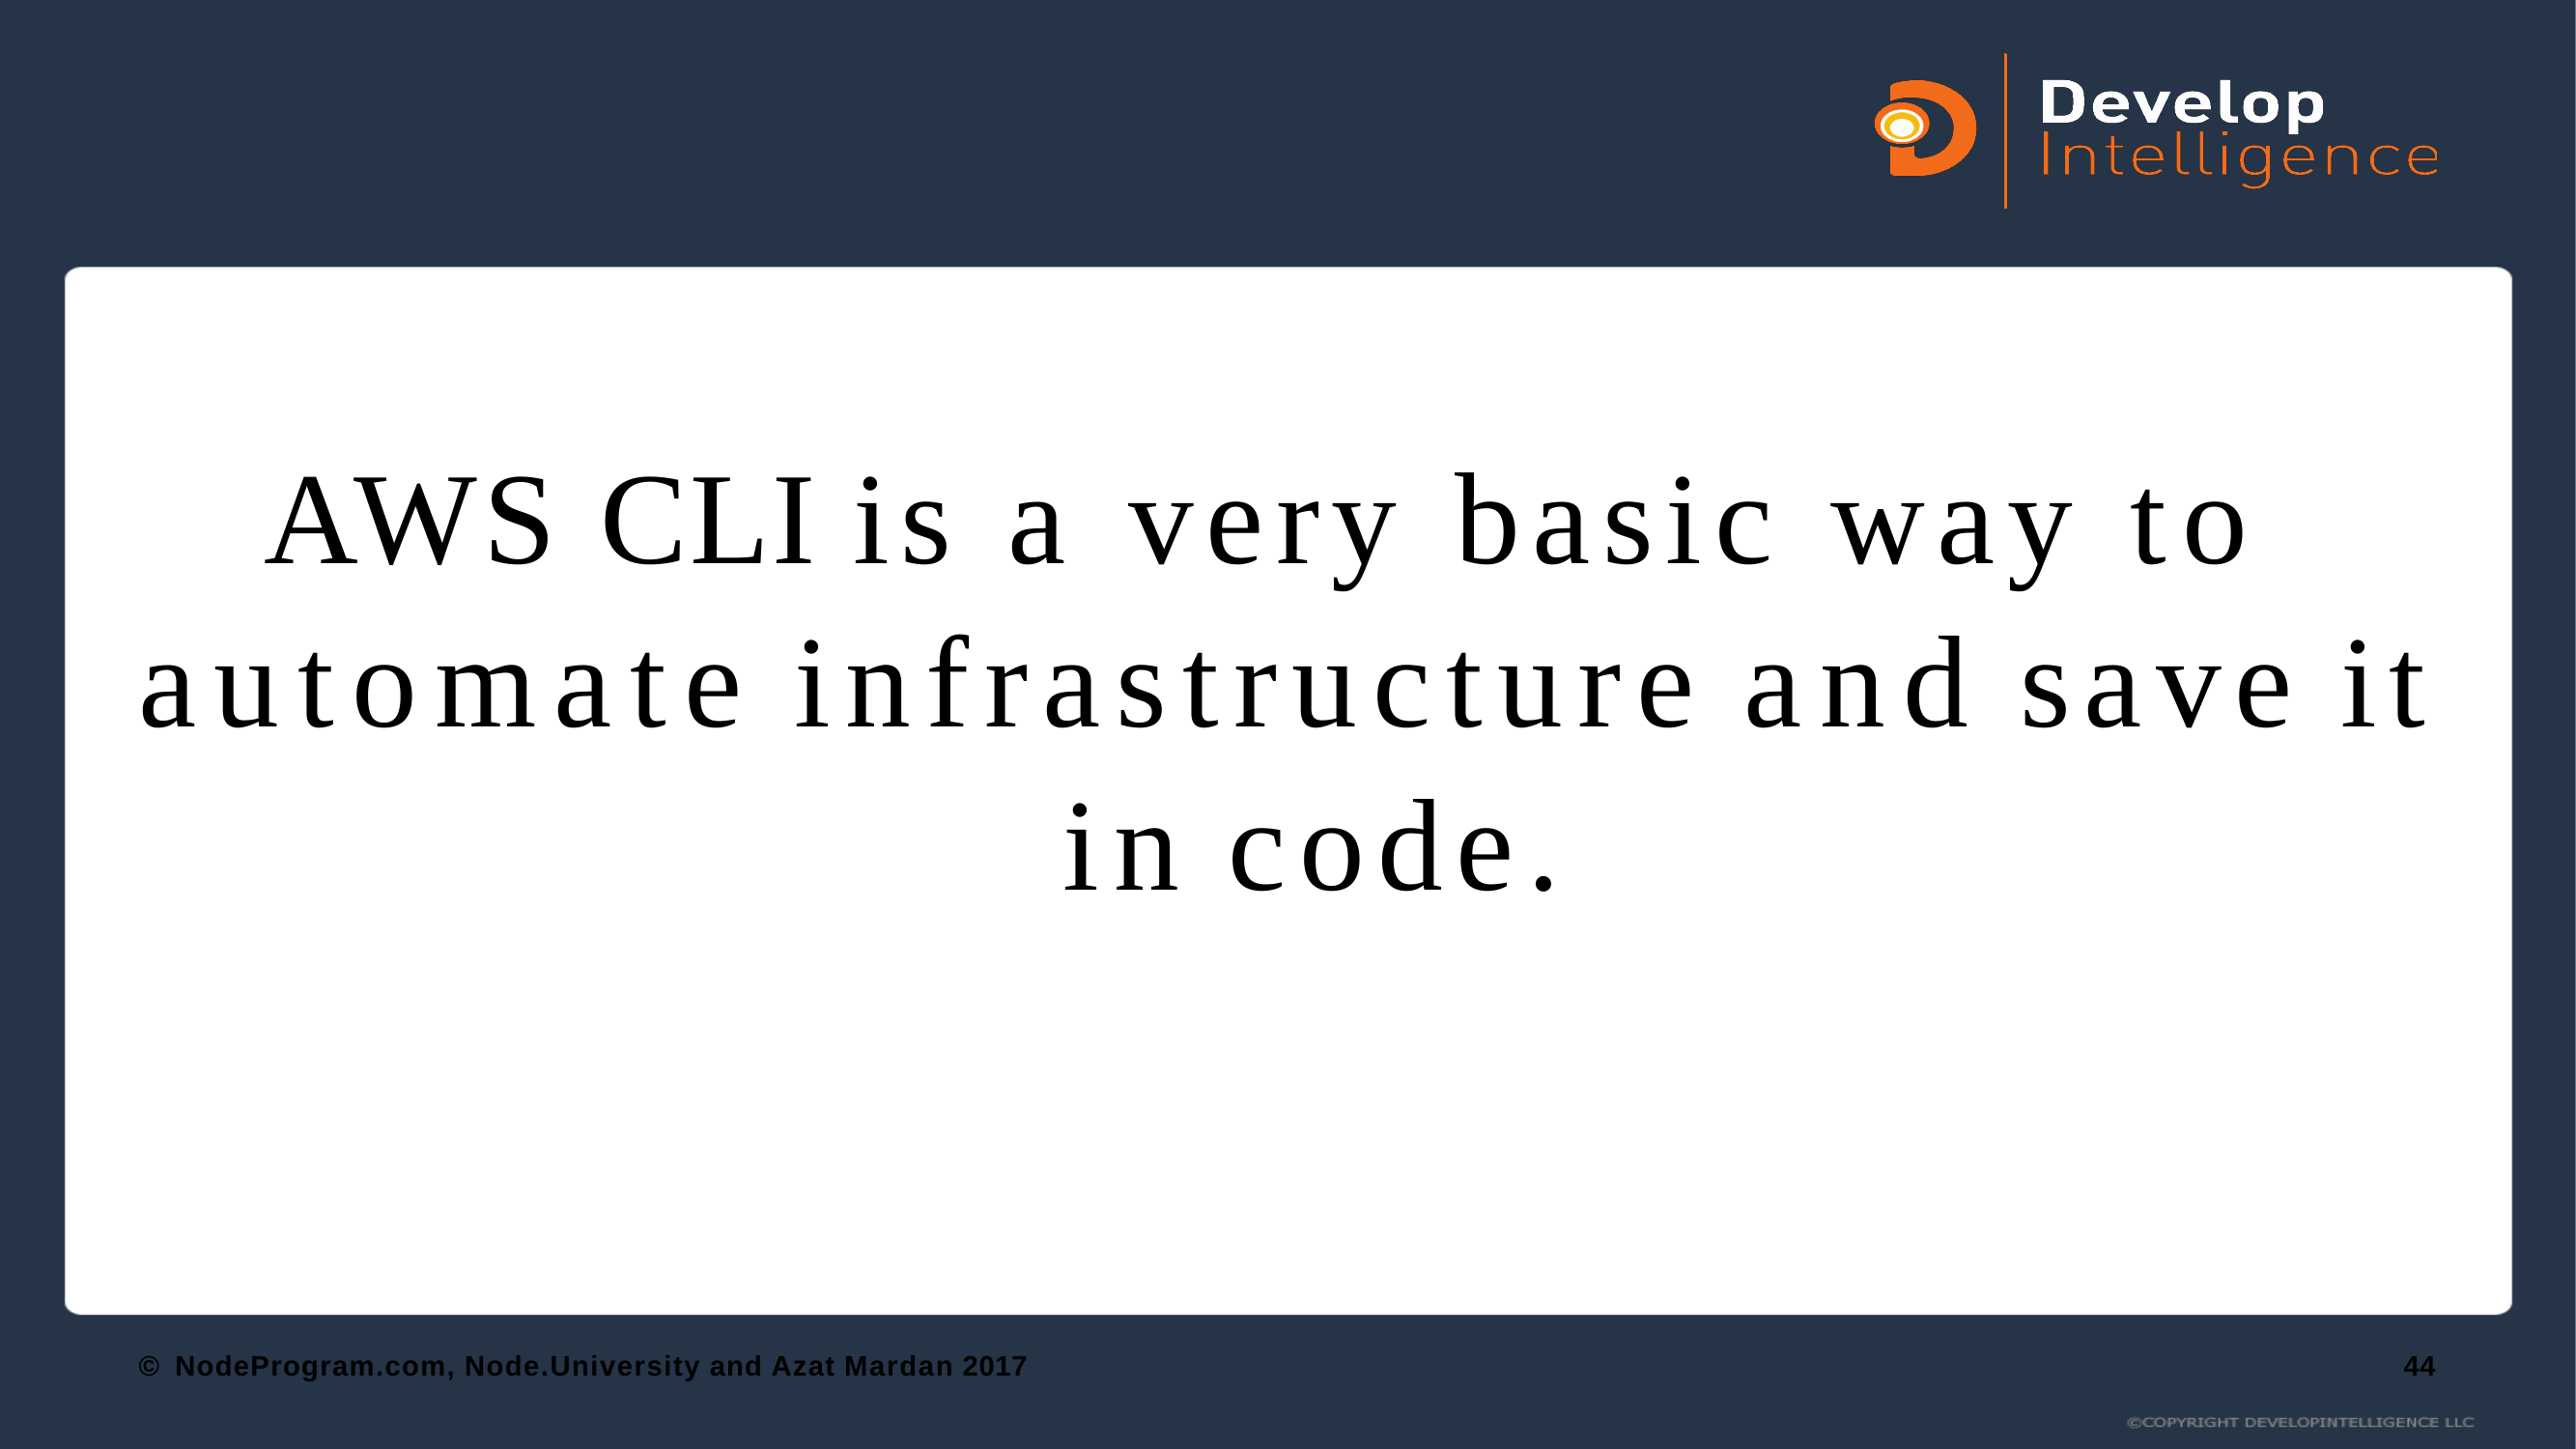

# AWS CLI is a very basic way to  automate infrastructure and save it  in code.
© NodeProgram.com, Node.University and Azat Mardan 2017
44